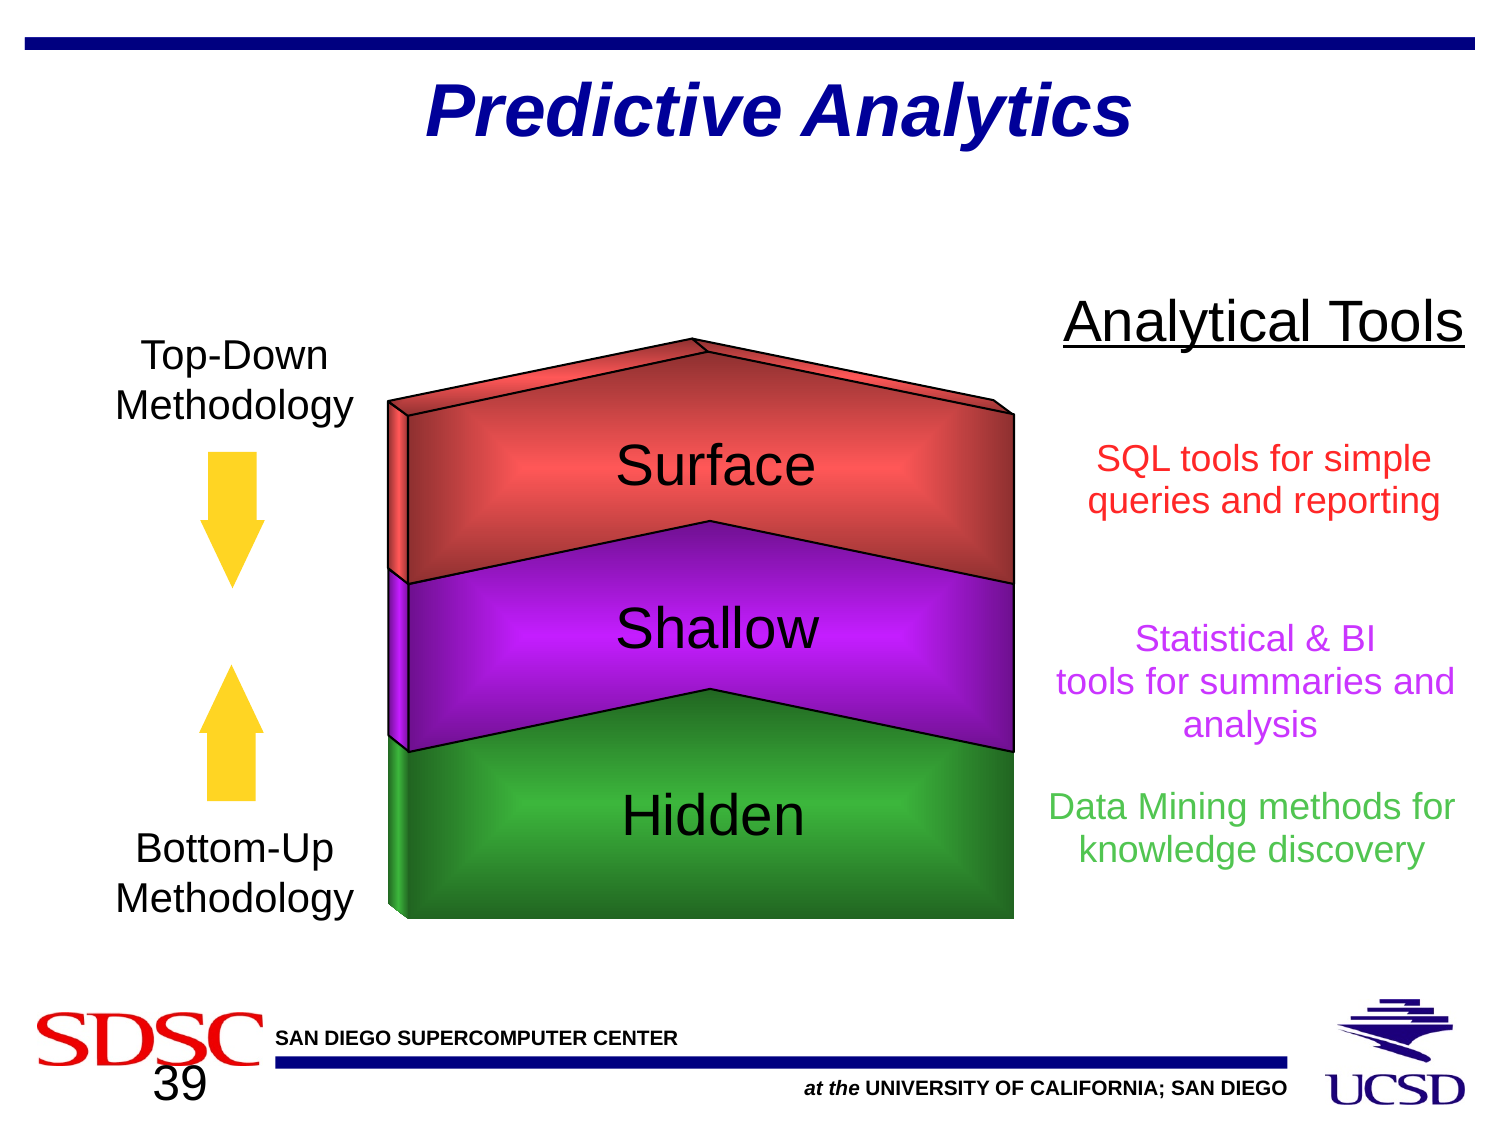

# Predictive Analytics
Analytical Tools
Top-Down
Methodology

Surface
SQL tools for simple queries and reporting
Corporate Data

Shallow
Statistical & BI
tools for summaries and analysis

Bottom-Up
Methodology

Hidden
Data Mining methods for knowledge discovery
39